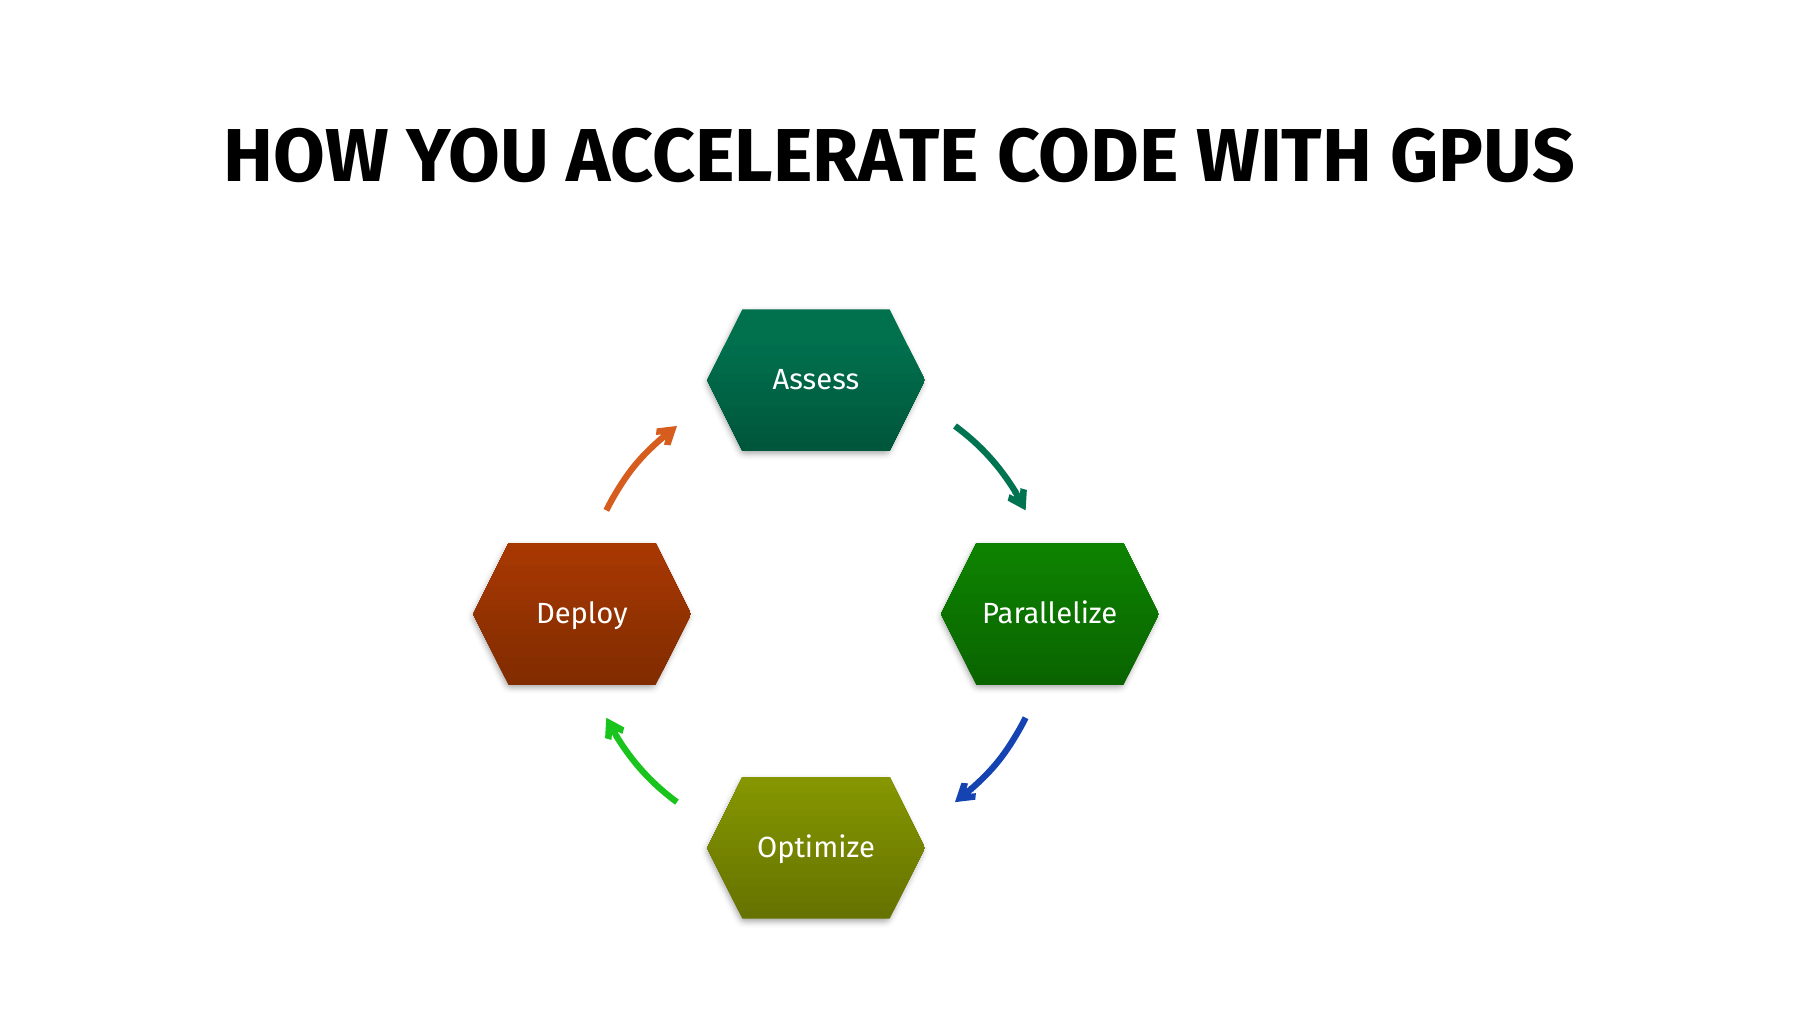

# How you Accelerate CODE with GPUs
Assess
Parallelize
Optimize
Deploy